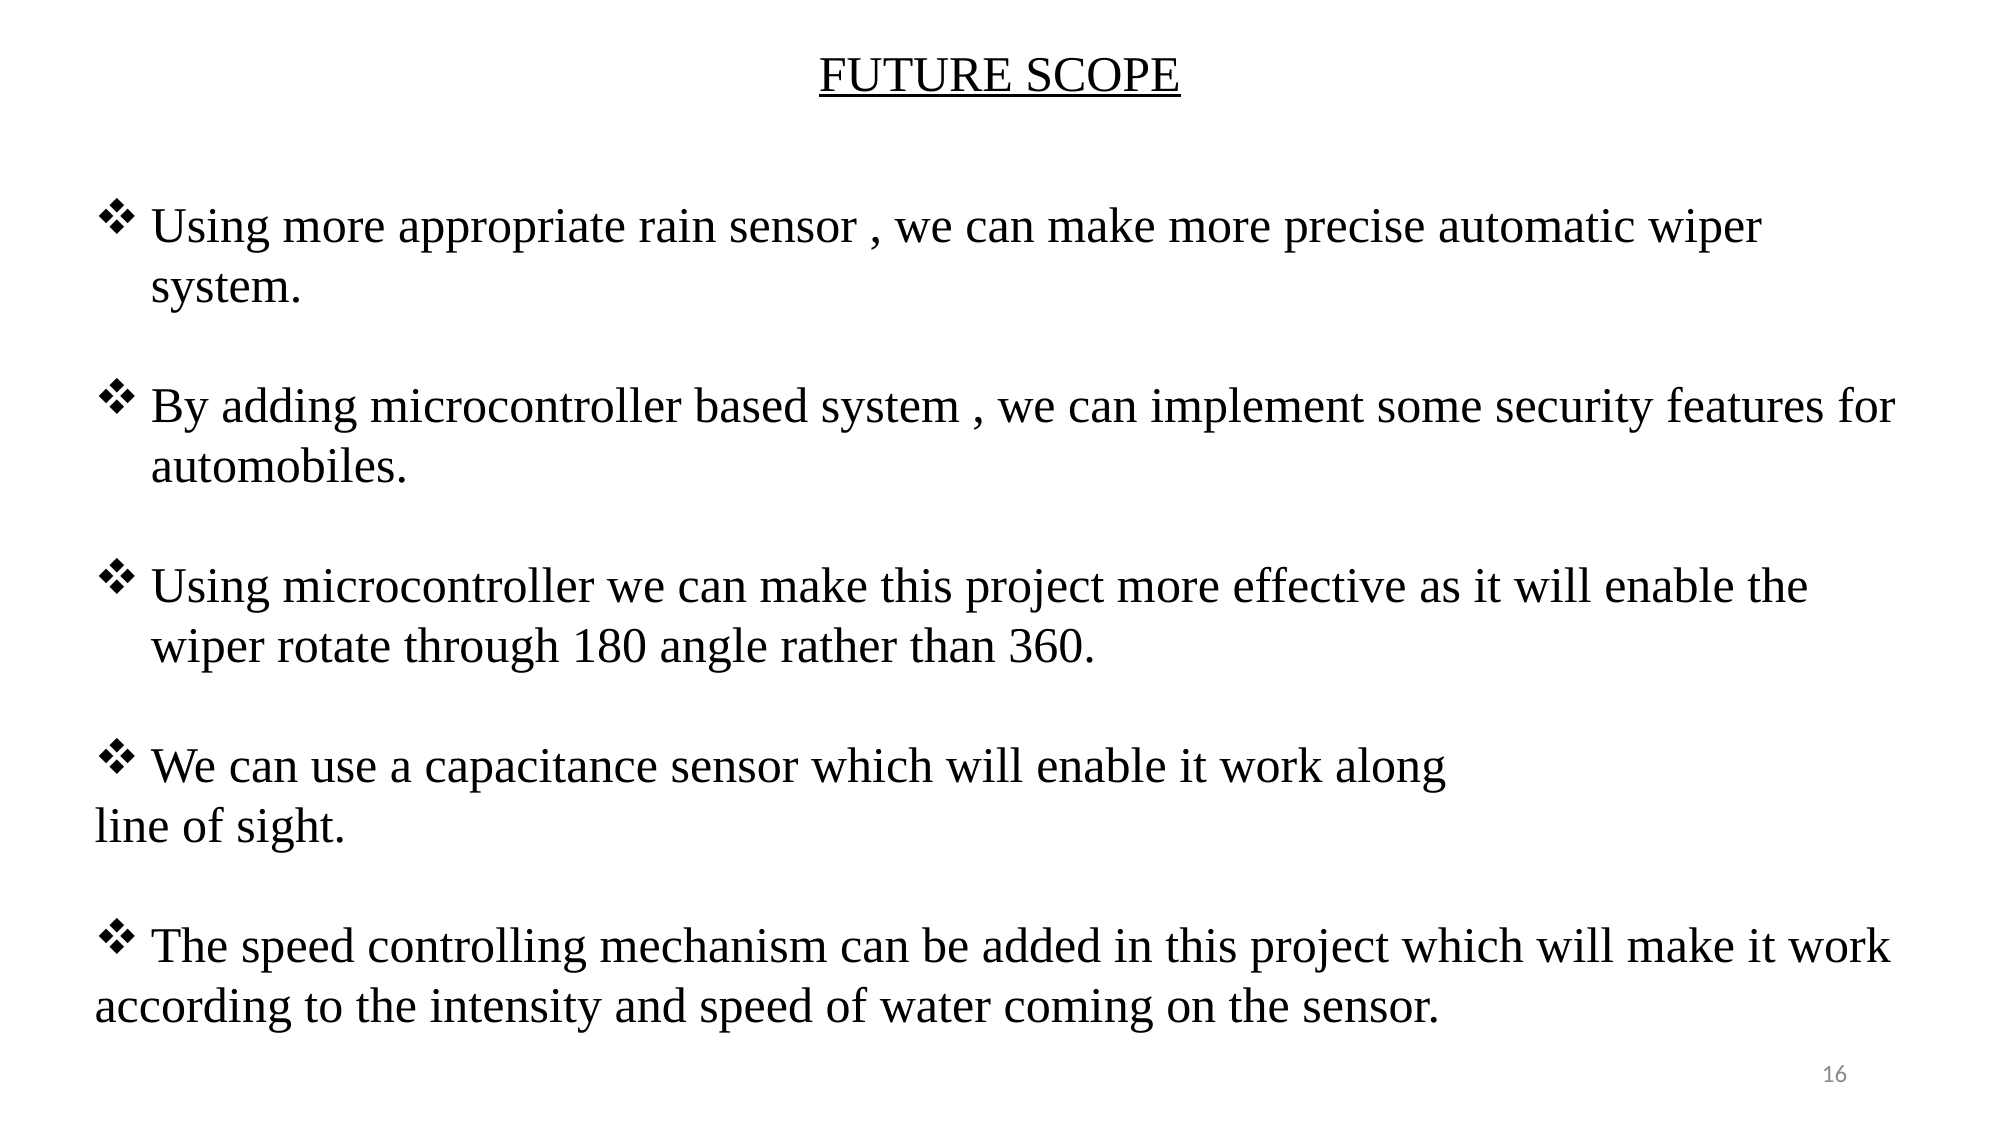

FUTURE SCOPE
Using more appropriate rain sensor , we can make more precise automatic wiper system.

By adding microcontroller based system , we can implement some security features for automobiles.

Using microcontroller we can make this project more effective as it will enable the wiper rotate through 180 angle rather than 360.

We can use a capacitance sensor which will enable it work along
line of sight.

The speed controlling mechanism can be added in this project which will make it work
according to the intensity and speed of water coming on the sensor.
16